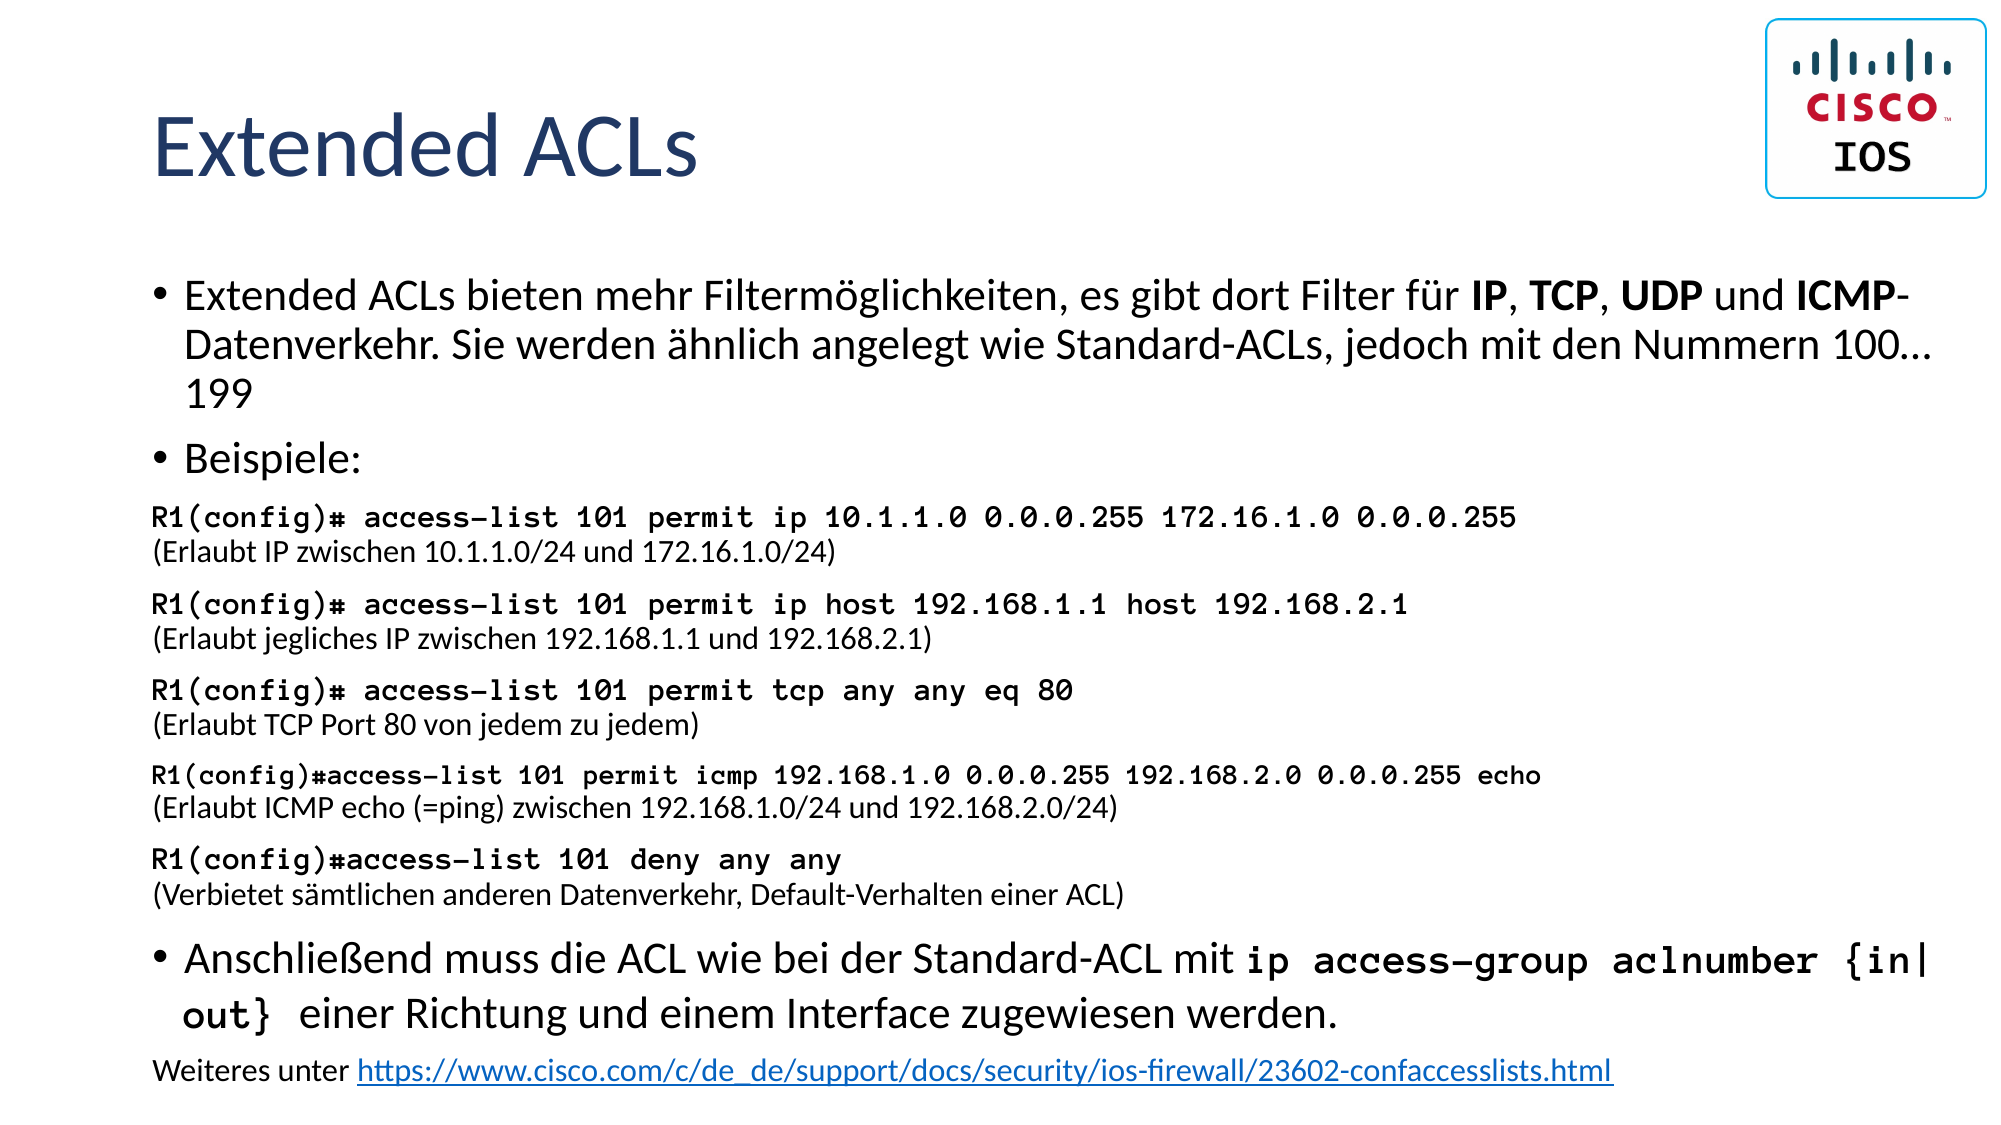

# Extended ACLs
Extended ACLs bieten mehr Filtermöglichkeiten, es gibt dort Filter für IP, TCP, UDP und ICMP-Datenverkehr. Sie werden ähnlich angelegt wie Standard-ACLs, jedoch mit den Nummern 100… 199
Beispiele:
R1(config)# access-list 101 permit ip 10.1.1.0 0.0.0.255 172.16.1.0 0.0.0.255
(Erlaubt IP zwischen 10.1.1.0/24 und 172.16.1.0/24)
R1(config)# access-list 101 permit ip host 192.168.1.1 host 192.168.2.1
(Erlaubt jegliches IP zwischen 192.168.1.1 und 192.168.2.1)
R1(config)# access-list 101 permit tcp any any eq 80
(Erlaubt TCP Port 80 von jedem zu jedem)
R1(config)#access-list 101 permit icmp 192.168.1.0 0.0.0.255 192.168.2.0 0.0.0.255 echo
(Erlaubt ICMP echo (=ping) zwischen 192.168.1.0/24 und 192.168.2.0/24)
R1(config)#access-list 101 deny any any
(Verbietet sämtlichen anderen Datenverkehr, Default-Verhalten einer ACL)
Anschließend muss die ACL wie bei der Standard-ACL mit ip access-group aclnumber {in|out} einer Richtung und einem Interface zugewiesen werden.
Weiteres unter https://www.cisco.com/c/de_de/support/docs/security/ios-firewall/23602-confaccesslists.html